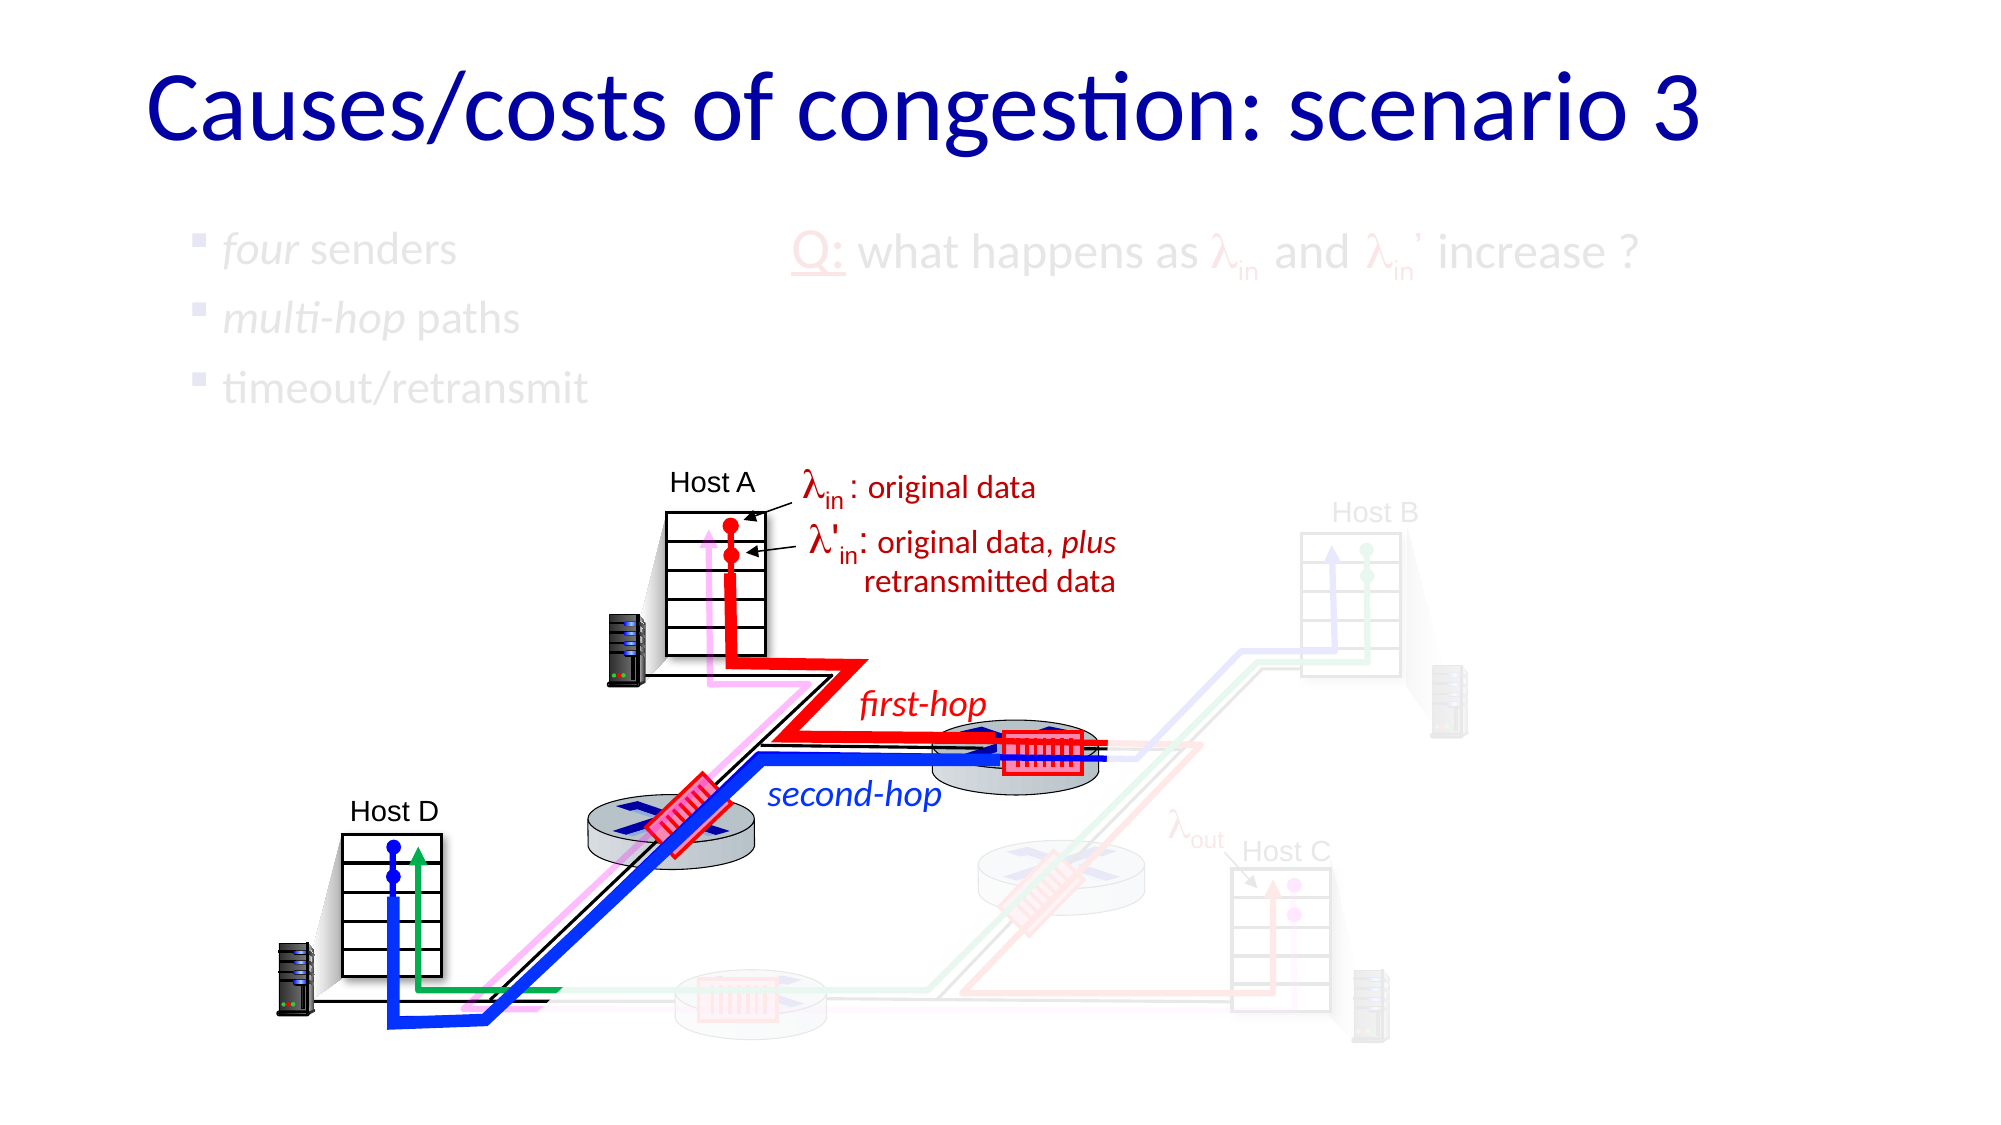

# Causes/costs of congestion: scenario 3

Q: what happens as λin and λin’ increase ?
four senders
multi-hop paths
timeout/retransmit

λin : original data

Host A

Host B
λ'in: original data, plus retransmitted data

first-hop

second-hop
Host D
λout

Host C